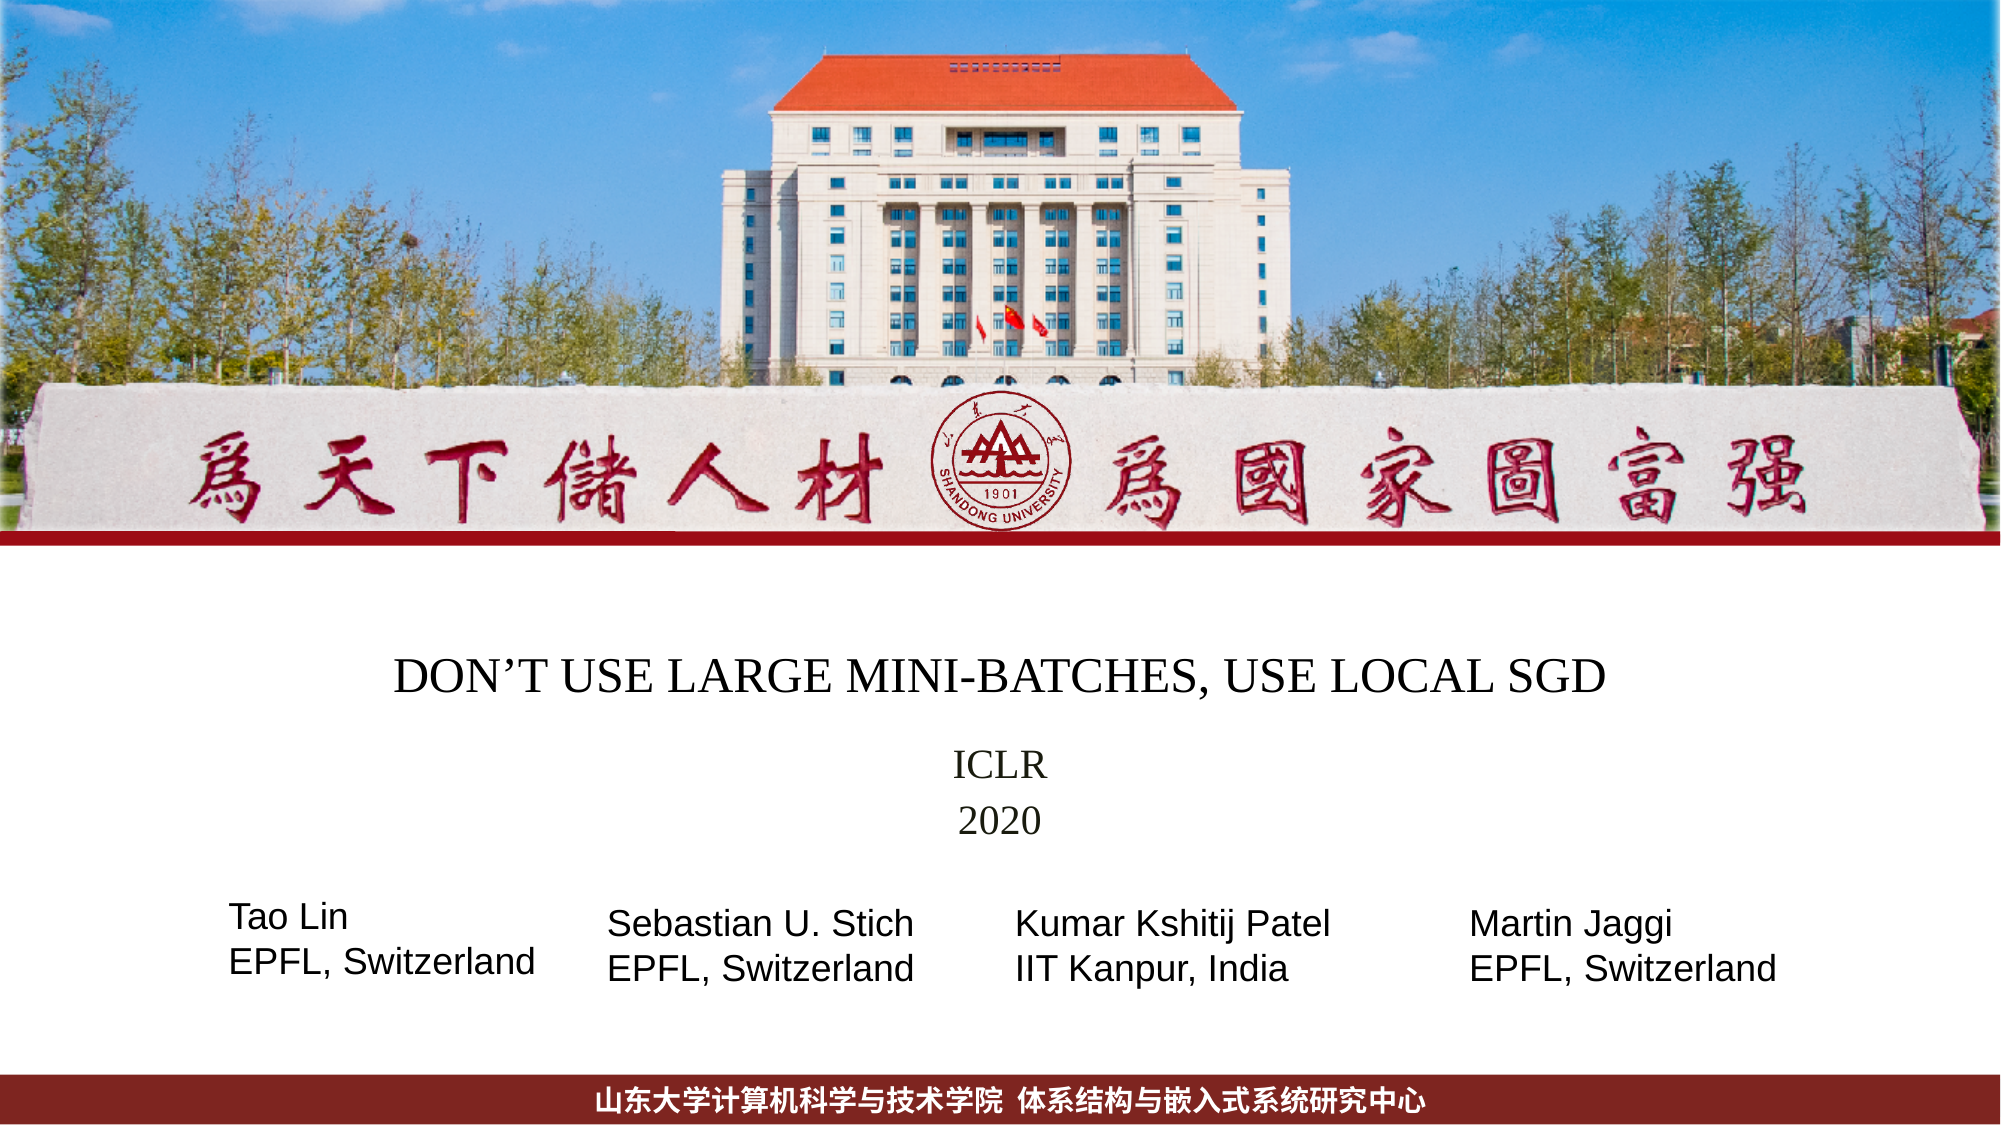

DON’T USE LARGE MINI-BATCHES, USE LOCAL SGD
ICLR
2020
Tao Lin
EPFL, Switzerland

Sebastian U. Stich
EPFL, Switzerland
Kumar Kshitij Patel
IIT Kanpur, India
Martin Jaggi
EPFL, Switzerland